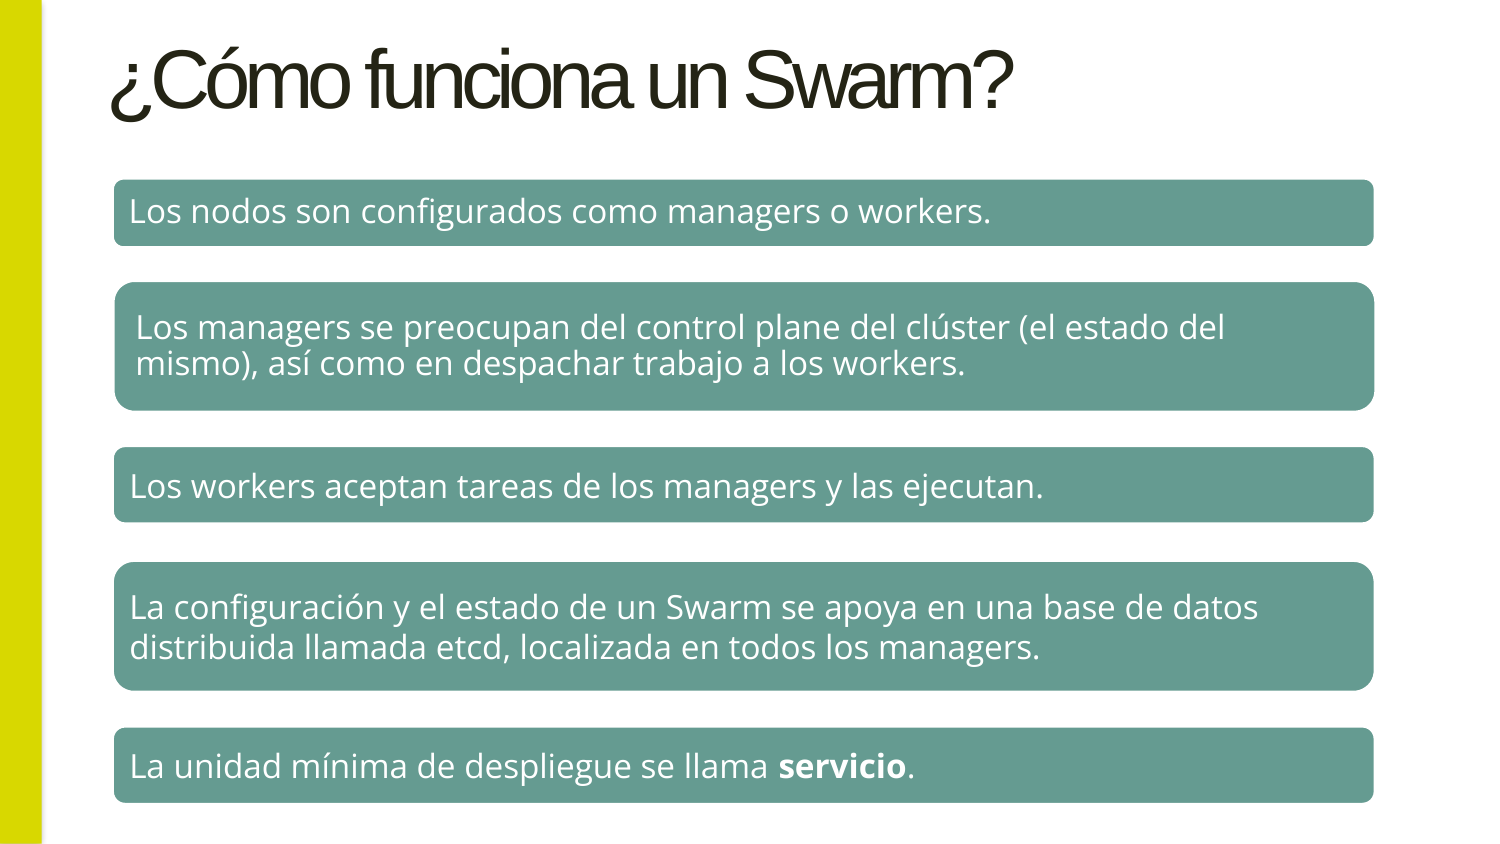

# ¿Cómo funciona un Swarm?
Los nodos son configurados como managers o workers.
Los managers se preocupan del control plane del clúster (el estado del mismo), así como en despachar trabajo a los workers.

Los workers aceptan tareas de los managers y las ejecutan.

﻿La configuración y el estado de un Swarm se apoya en una base de datos distribuida llamada etcd, localizada en todos los managers.

La unidad mínima de despliegue se llama servicio.